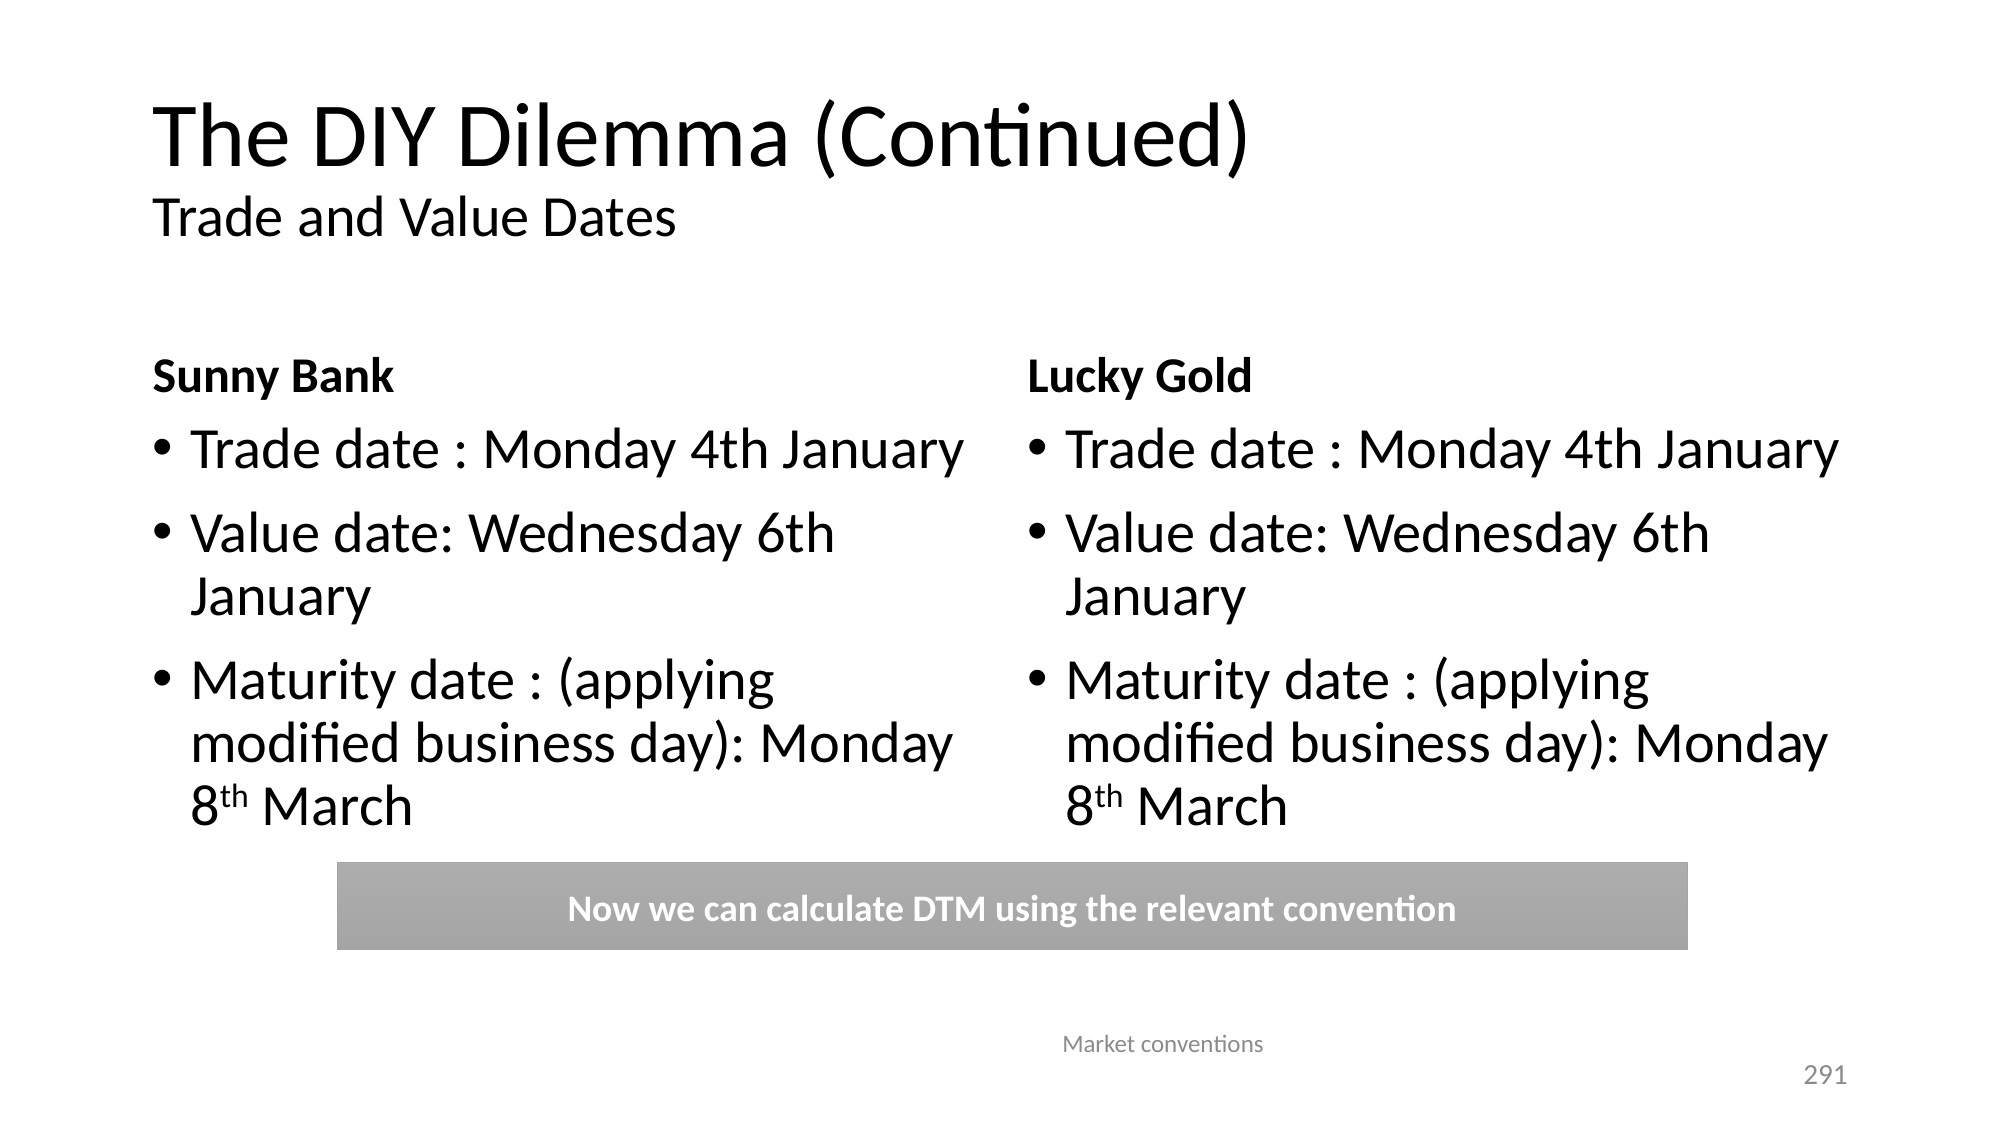

# The DIY Dilemma (Continued) Trade and Value Dates
Sunny Bank
Lucky Gold
Trade date : Monday 4th January
Value date: Wednesday 6th January
Maturity date : (applying modified business day): Monday 8th March
Trade date : Monday 4th January
Value date: Wednesday 6th January
Maturity date : (applying modified business day): Monday 8th March
Now we can calculate DTM using the relevant convention
Market conventions
291